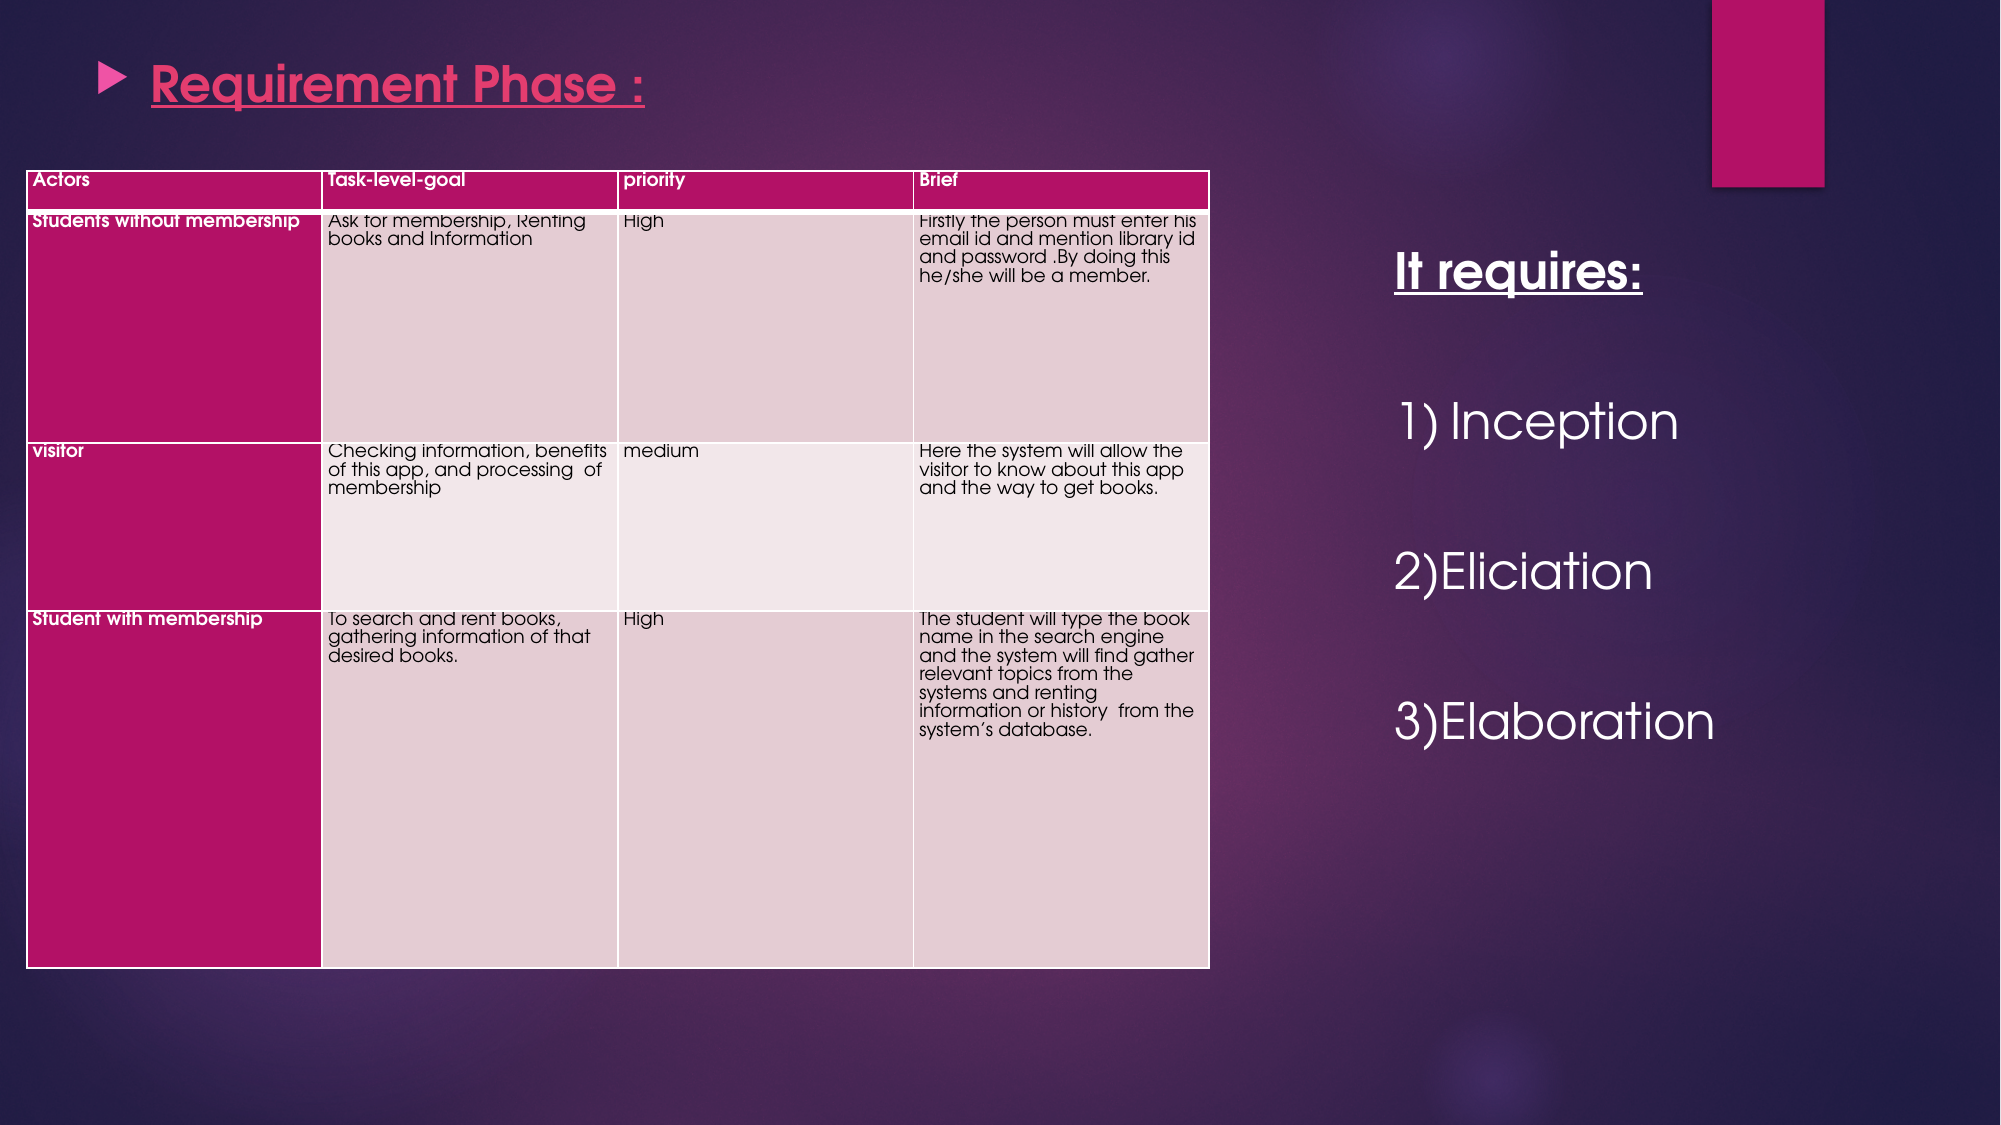

Requirement Phase :

| Actors | Task-level-goal | priority | Brief |
| --- | --- | --- | --- |
| Students without membership | Ask for membership, Renting books and Information | High | Firstly the person must enter his email id and mention library id and password .By doing this he/she will be a member. |
| visitor | Checking information, benefits of this app, and processing of membership | medium | Here the system will allow the visitor to know about this app and the way to get books. |
| Student with membership | To search and rent books, gathering information of that desired books. | High | The student will type the book name in the search engine and the system will find gather relevant topics from the systems and renting information or history from the system’s database. |
It requires:

Inception

2)Eliciation

3)Elaboration